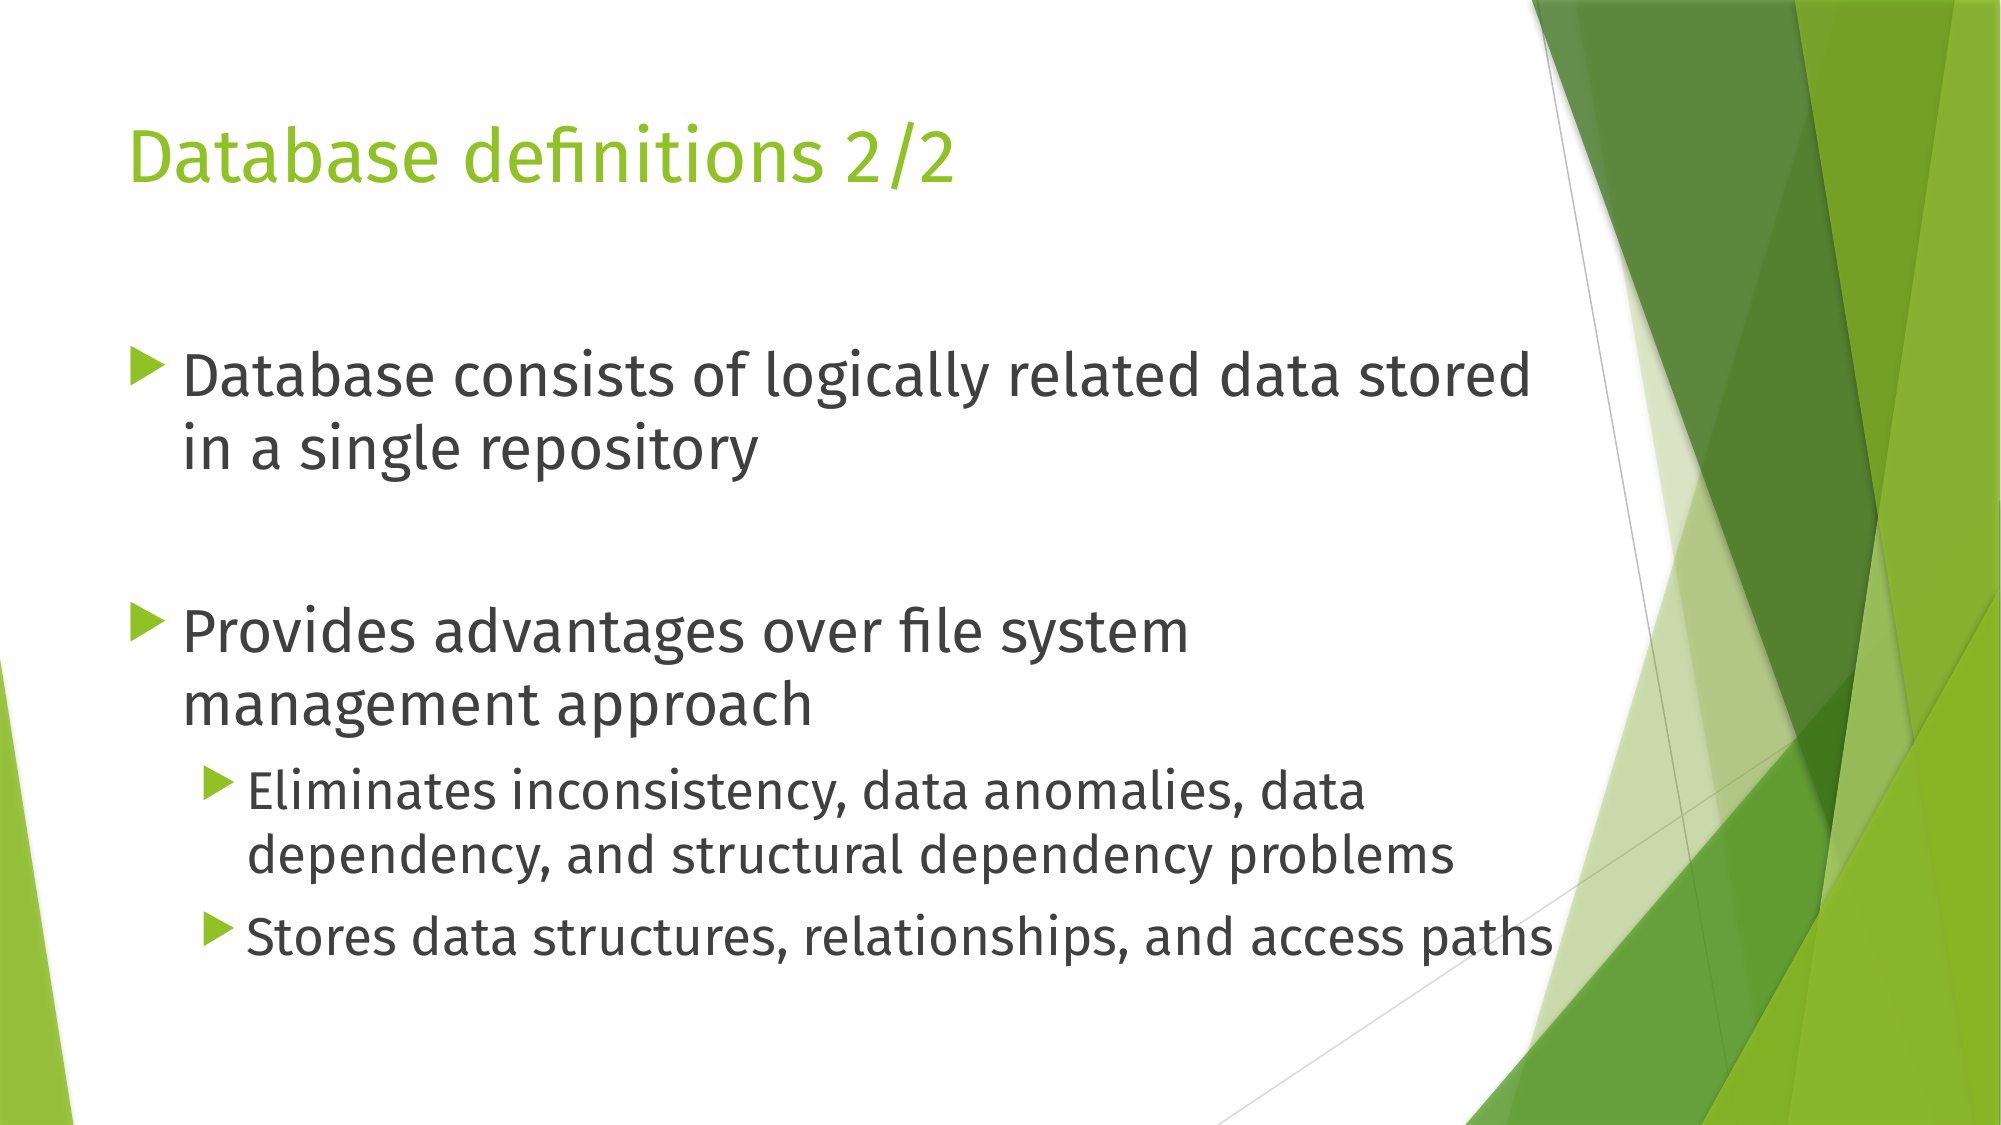

# Database definitions 2/2

Database consists of logically related data stored in a single repository

Provides advantages over file system management approach
Eliminates inconsistency, data anomalies, data dependency, and structural dependency problems
Stores data structures, relationships, and access paths